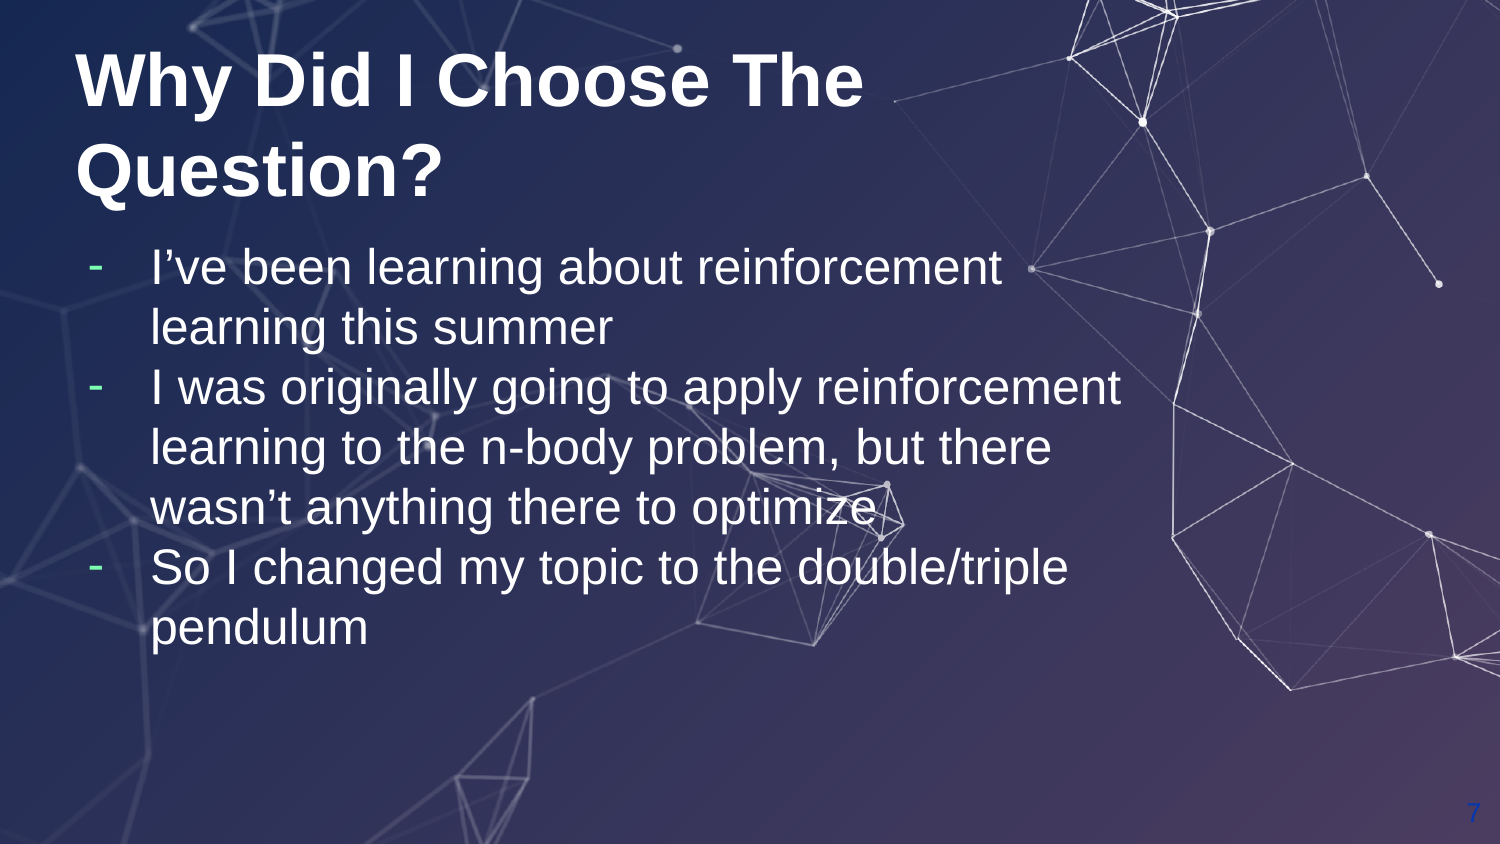

# Why Did I Choose The Question?
I’ve been learning about reinforcement learning this summer
I was originally going to apply reinforcement learning to the n-body problem, but there wasn’t anything there to optimize
So I changed my topic to the double/triple pendulum
7